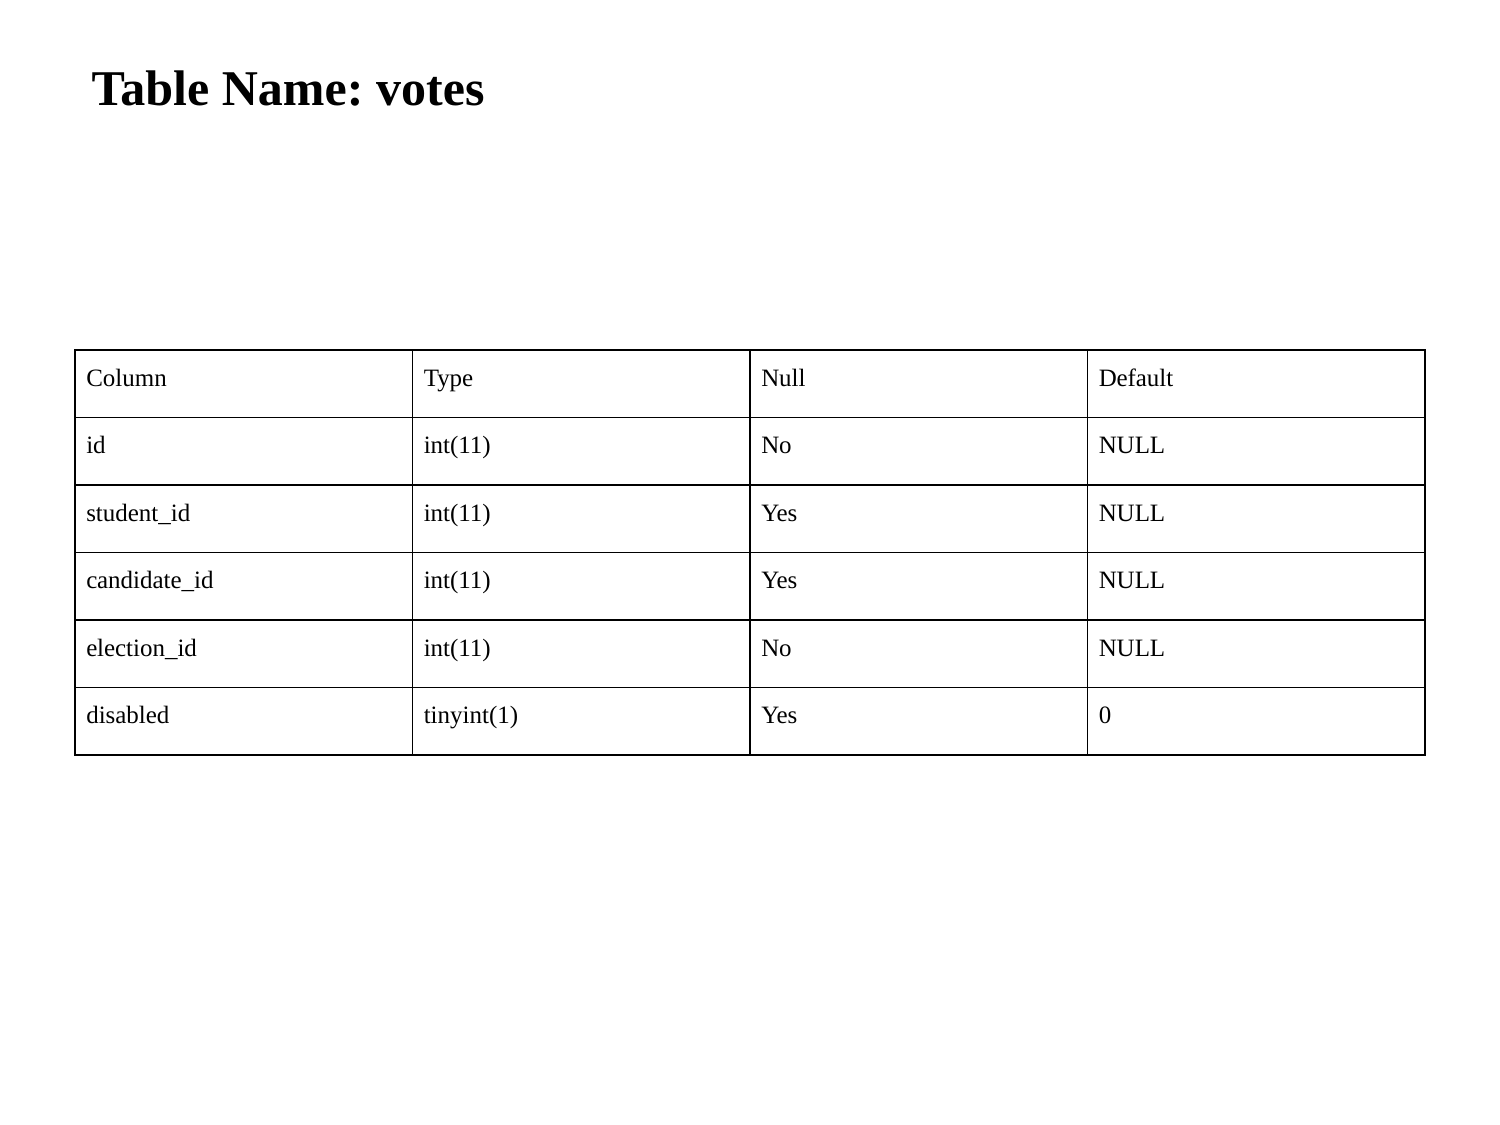

Table Name: votes

| Column | Type | Null | Default |
| --- | --- | --- | --- |
| id | int(11) | No | NULL |
| student\_id | int(11) | Yes | NULL |
| candidate\_id | int(11) | Yes | NULL |
| election\_id | int(11) | No | NULL |
| disabled | tinyint(1) | Yes | 0 |